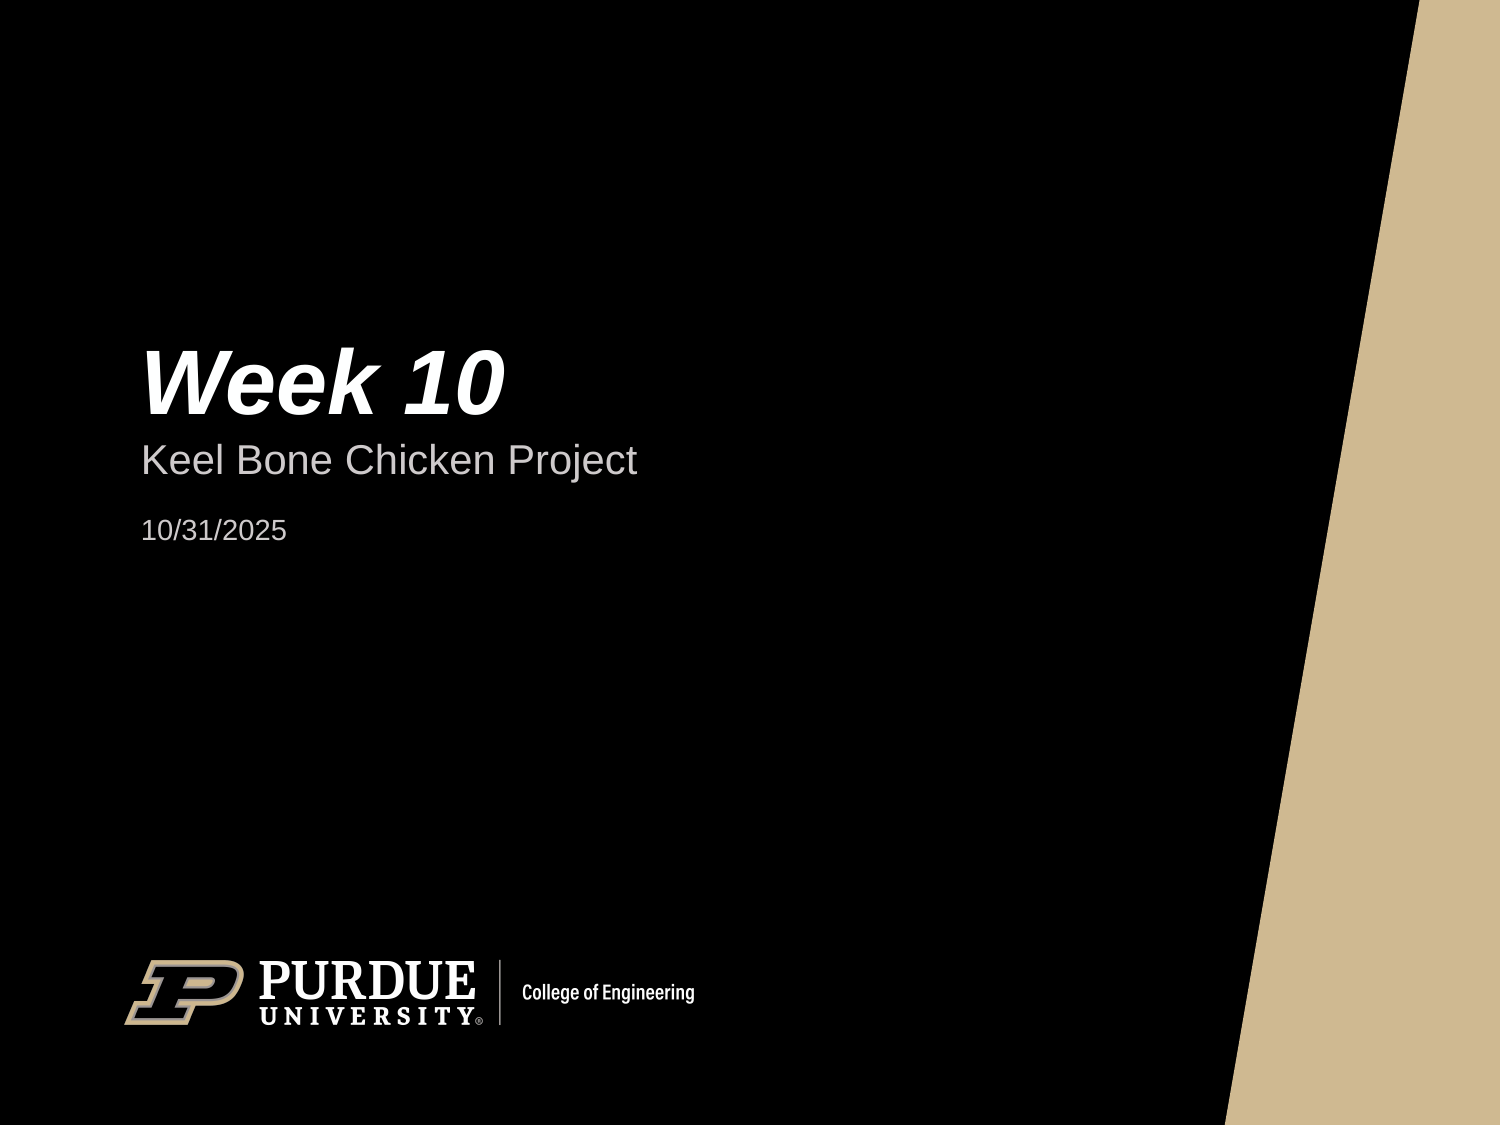

# Week 10
Keel Bone Chicken Project
10/31/2025